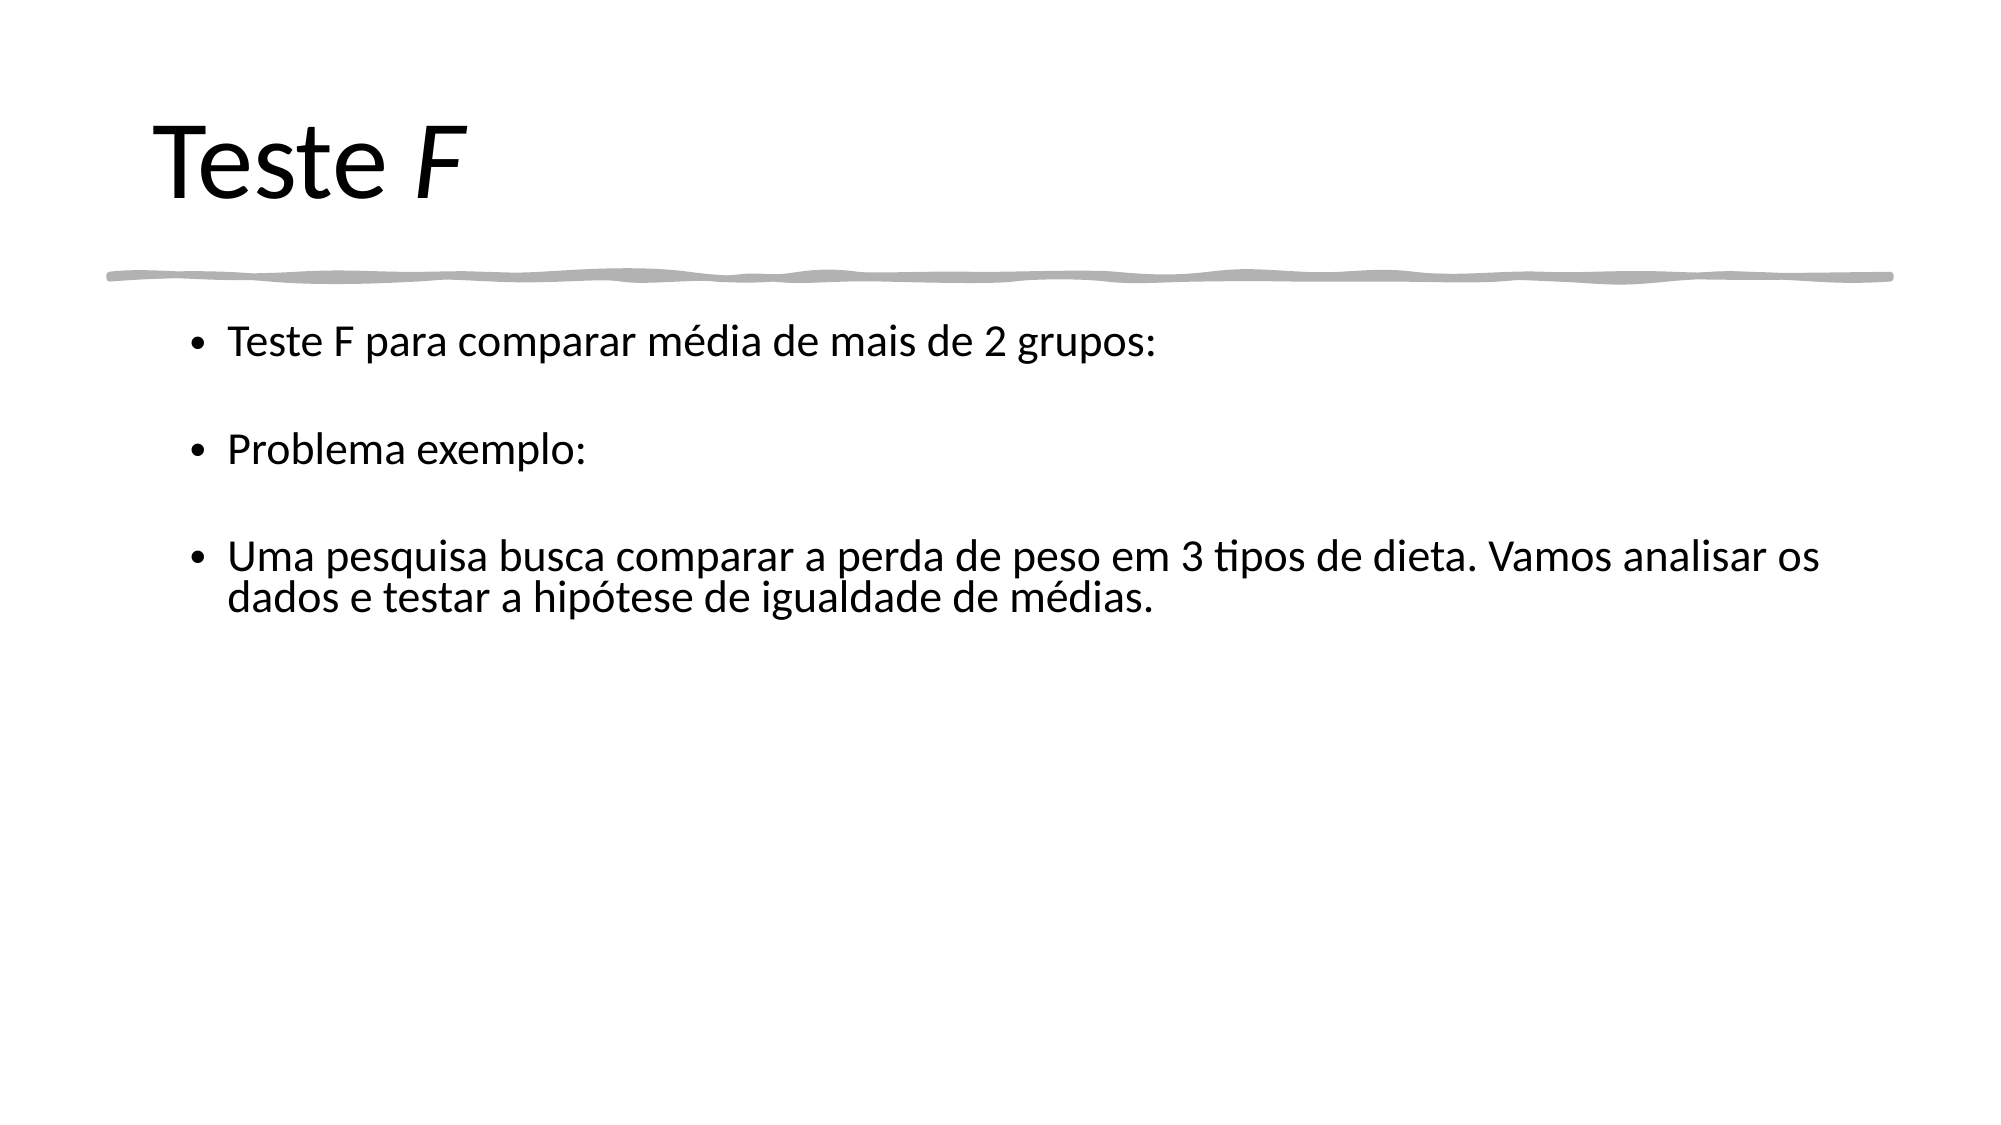

Teste F

Teste F para comparar média de mais de 2 grupos:

Problema exemplo:

Uma pesquisa busca comparar a perda de peso em 3 tipos de dieta. Vamos analisar os dados e testar a hipótese de igualdade de médias.